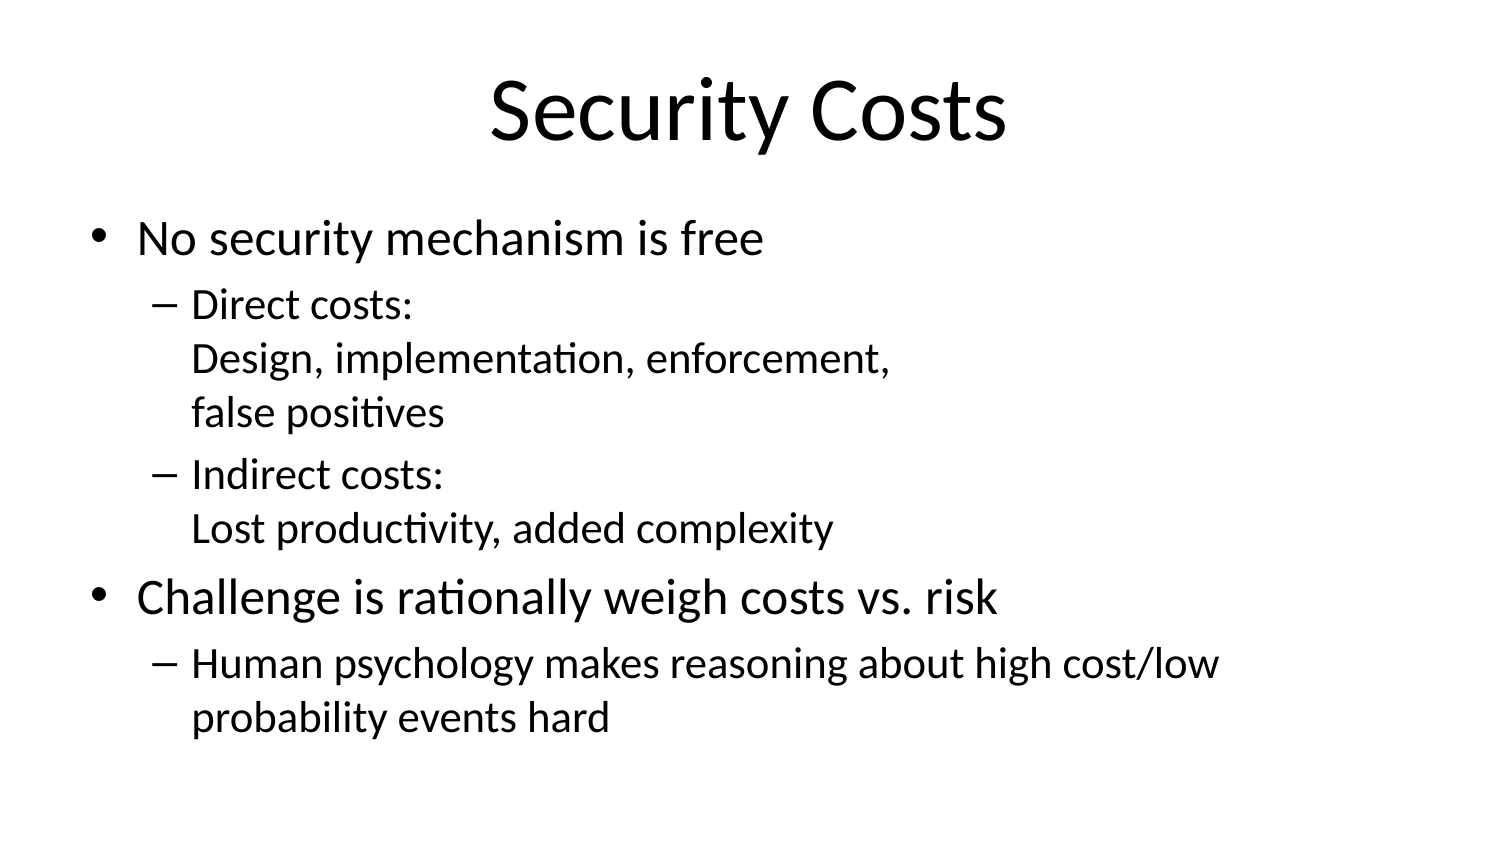

# Security Costs
No security mechanism is free
Direct costs:
Design, implementation, enforcement,
false positives
Indirect costs:
Lost productivity, added complexity
Challenge is rationally weigh costs vs. risk
Human psychology makes reasoning about high cost/low probability events hard